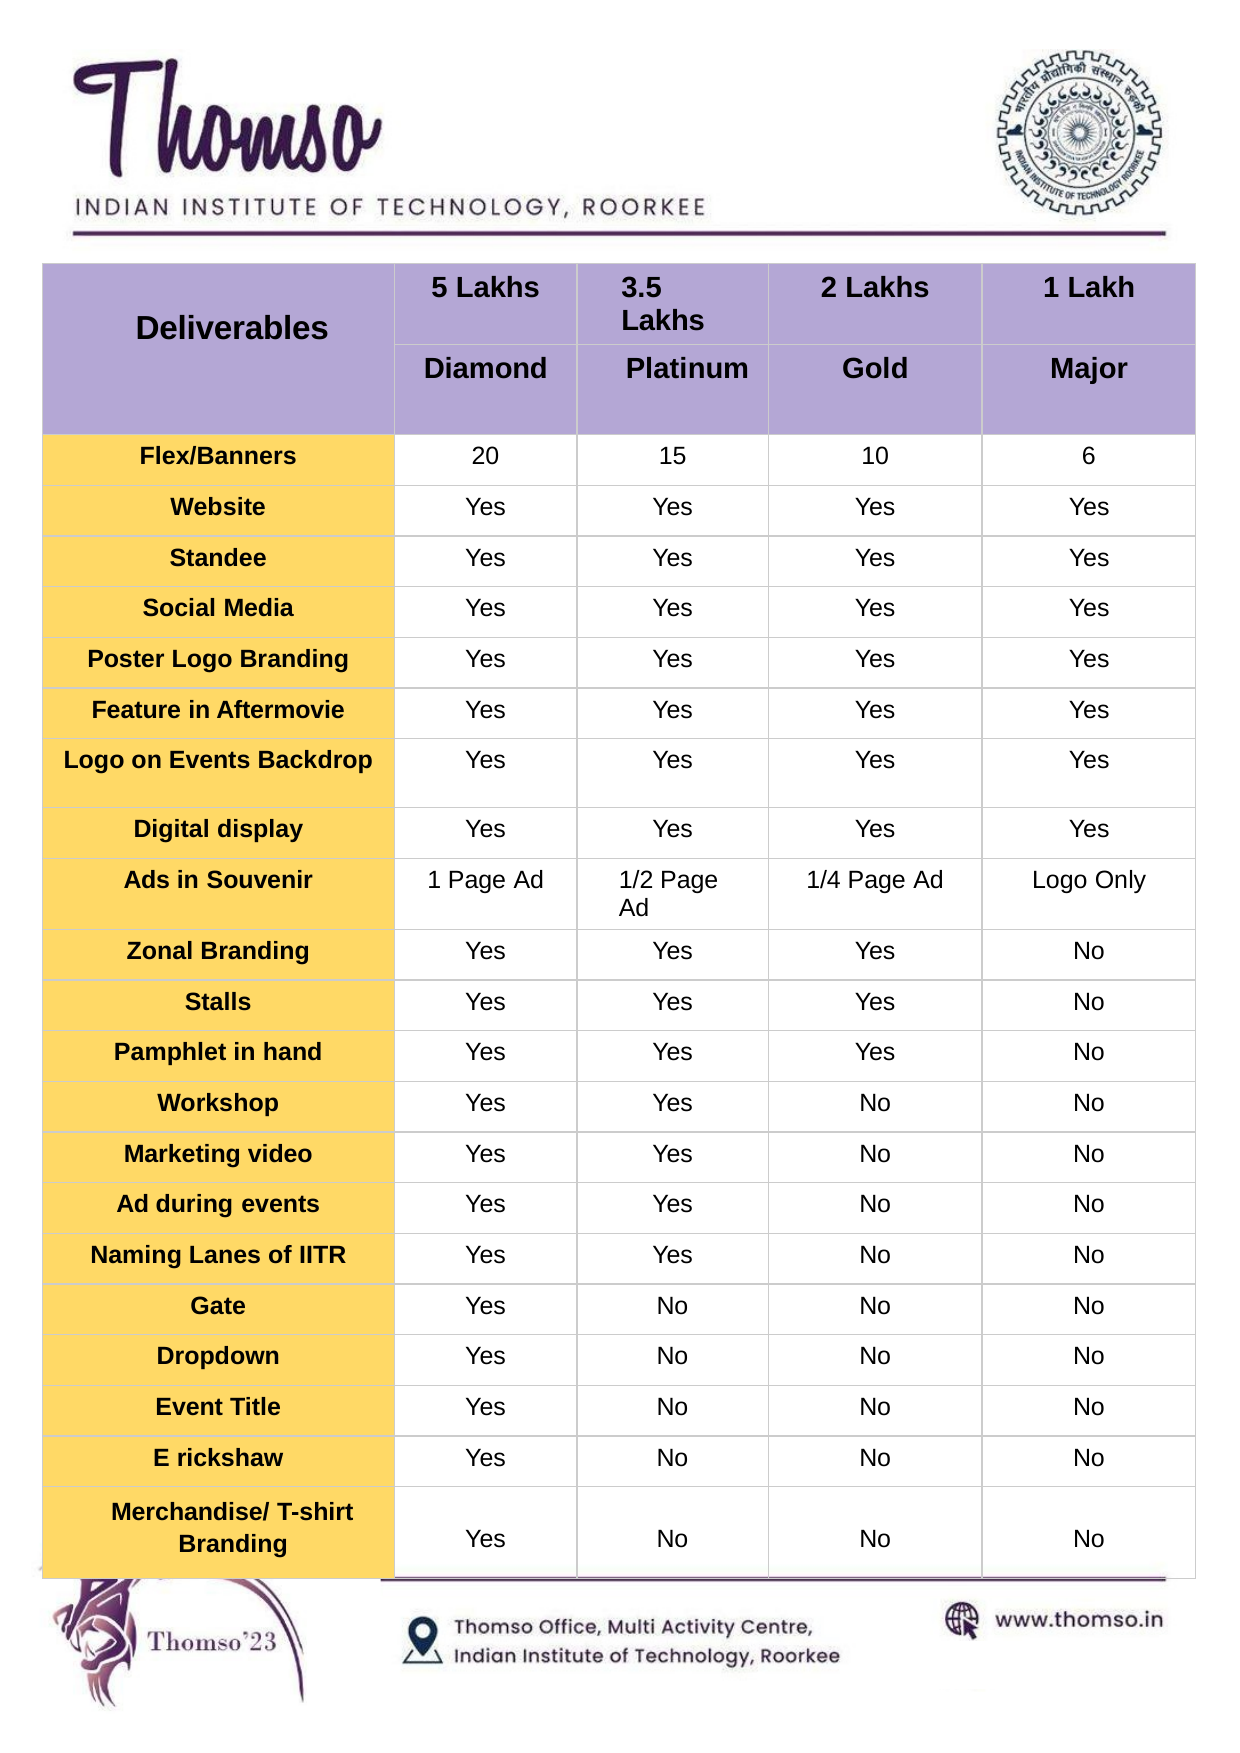

| Deliverables | 5 Lakhs | 3.5 Lakhs | 2 Lakhs | 1 Lakh |
| --- | --- | --- | --- | --- |
|  | Diamond | Platinum | Gold | Major |
| Flex/Banners | 20 | 15 | 10 | 6 |
| Website | Yes | Yes | Yes | Yes |
| Standee | Yes | Yes | Yes | Yes |
| Social Media | Yes | Yes | Yes | Yes |
| Poster Logo Branding | Yes | Yes | Yes | Yes |
| Feature in Aftermovie | Yes | Yes | Yes | Yes |
| Logo on Events Backdrop | Yes | Yes | Yes | Yes |
| Digital display | Yes | Yes | Yes | Yes |
| Ads in Souvenir | 1 Page Ad | 1/2 Page Ad | 1/4 Page Ad | Logo Only |
| Zonal Branding | Yes | Yes | Yes | No |
| Stalls | Yes | Yes | Yes | No |
| Pamphlet in hand | Yes | Yes | Yes | No |
| Workshop | Yes | Yes | No | No |
| Marketing video | Yes | Yes | No | No |
| Ad during events | Yes | Yes | No | No |
| Naming Lanes of IITR | Yes | Yes | No | No |
| Gate | Yes | No | No | No |
| Dropdown | Yes | No | No | No |
| Event Title | Yes | No | No | No |
| E rickshaw | Yes | No | No | No |
| Merchandise/ T-shirt Branding | Yes | No | No | No |